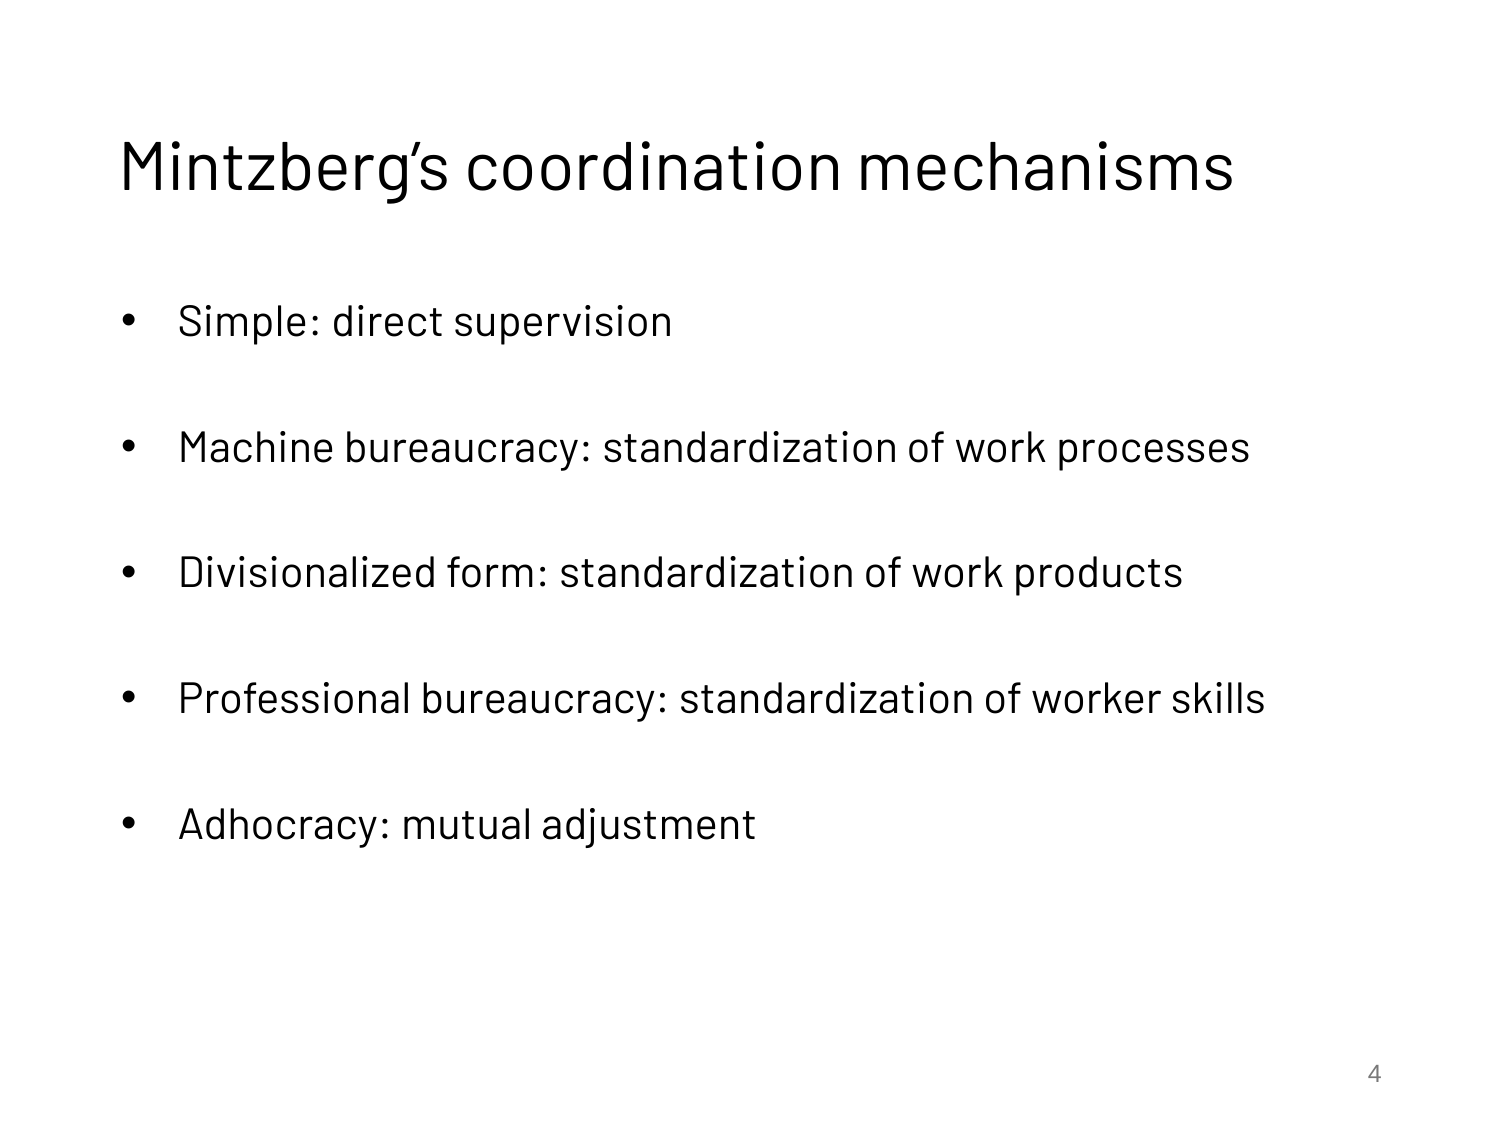

# Mintzberg’s coordination mechanisms
Simple: direct supervision

Machine bureaucracy: standardization of work processes

Divisionalized form: standardization of work products

Professional bureaucracy: standardization of worker skills

Adhocracy: mutual adjustment
4